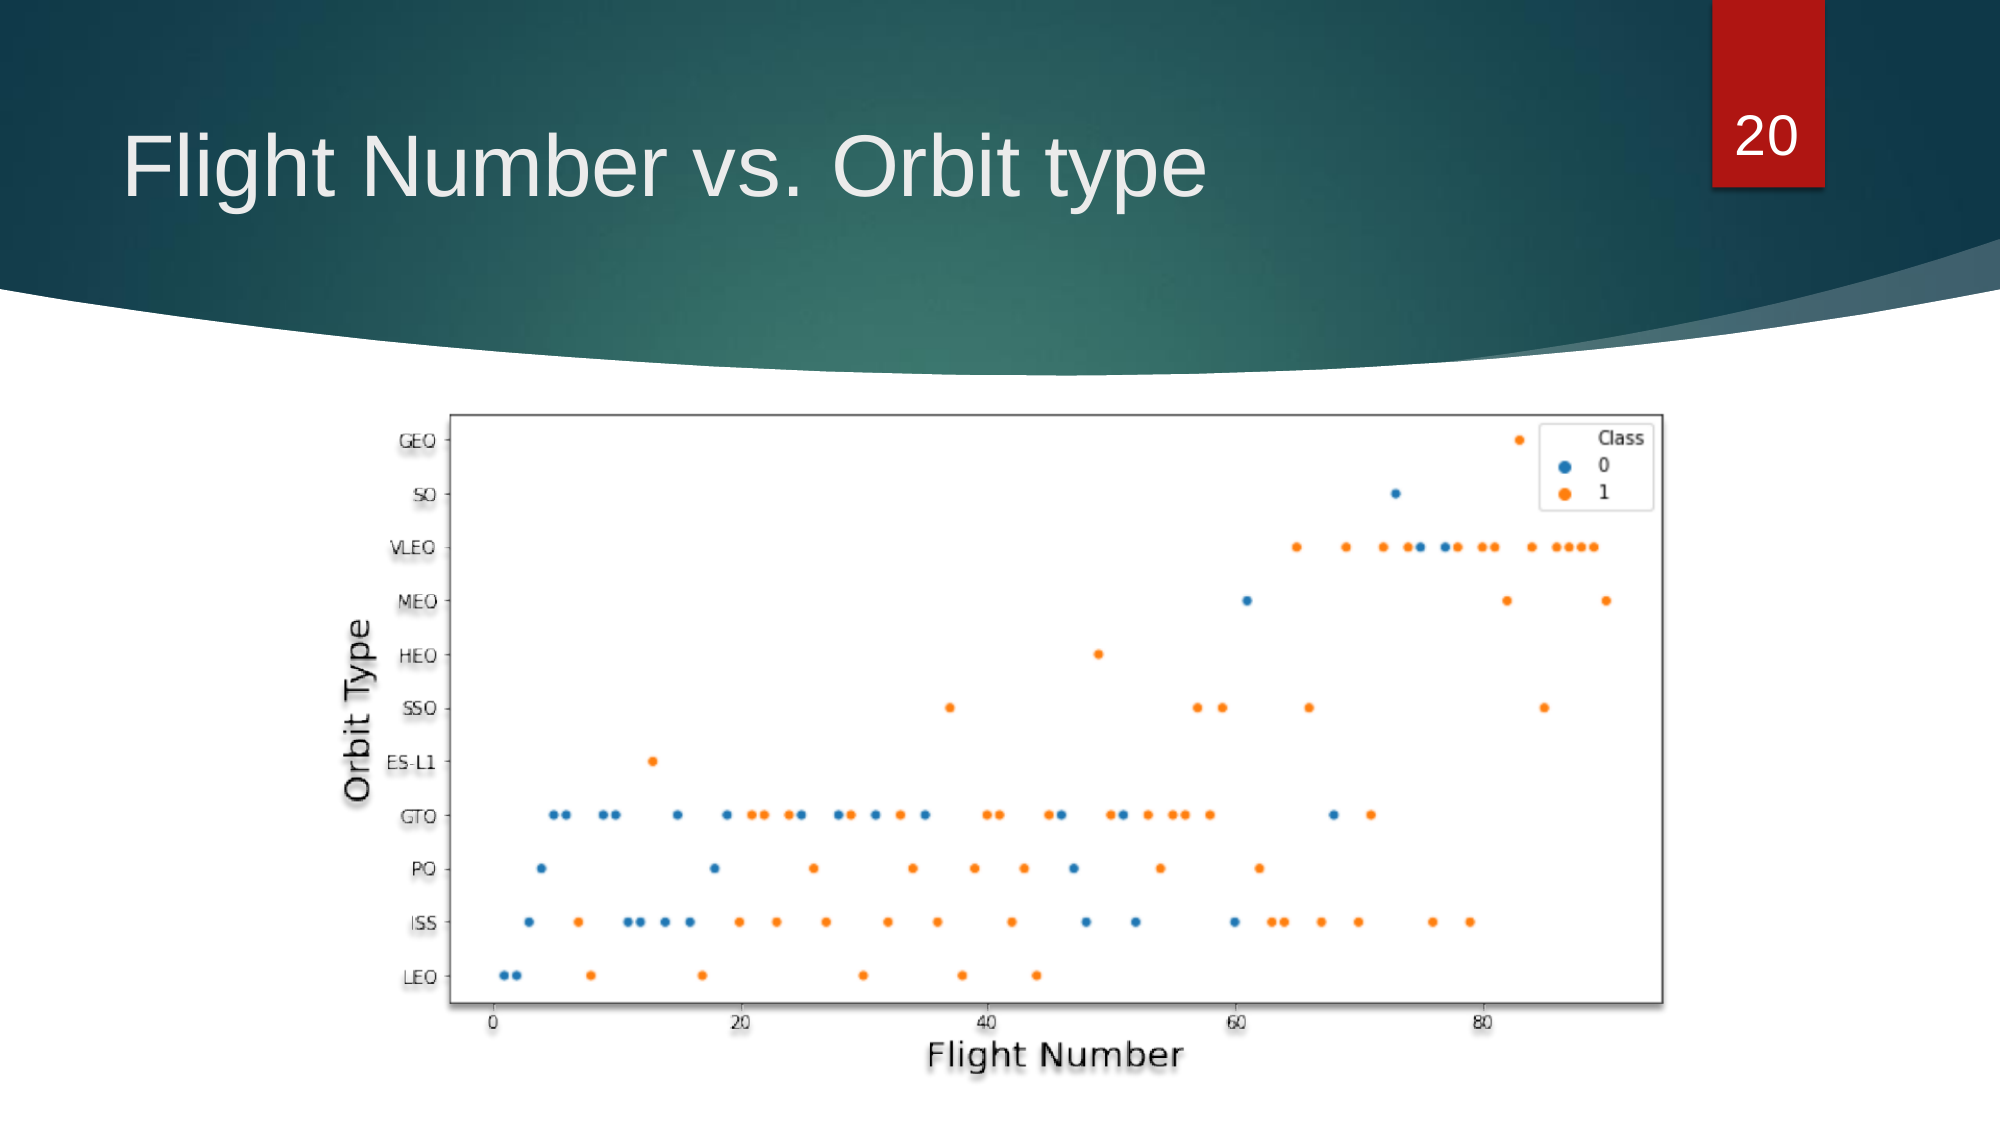

20
# Flight Number vs. Orbit type